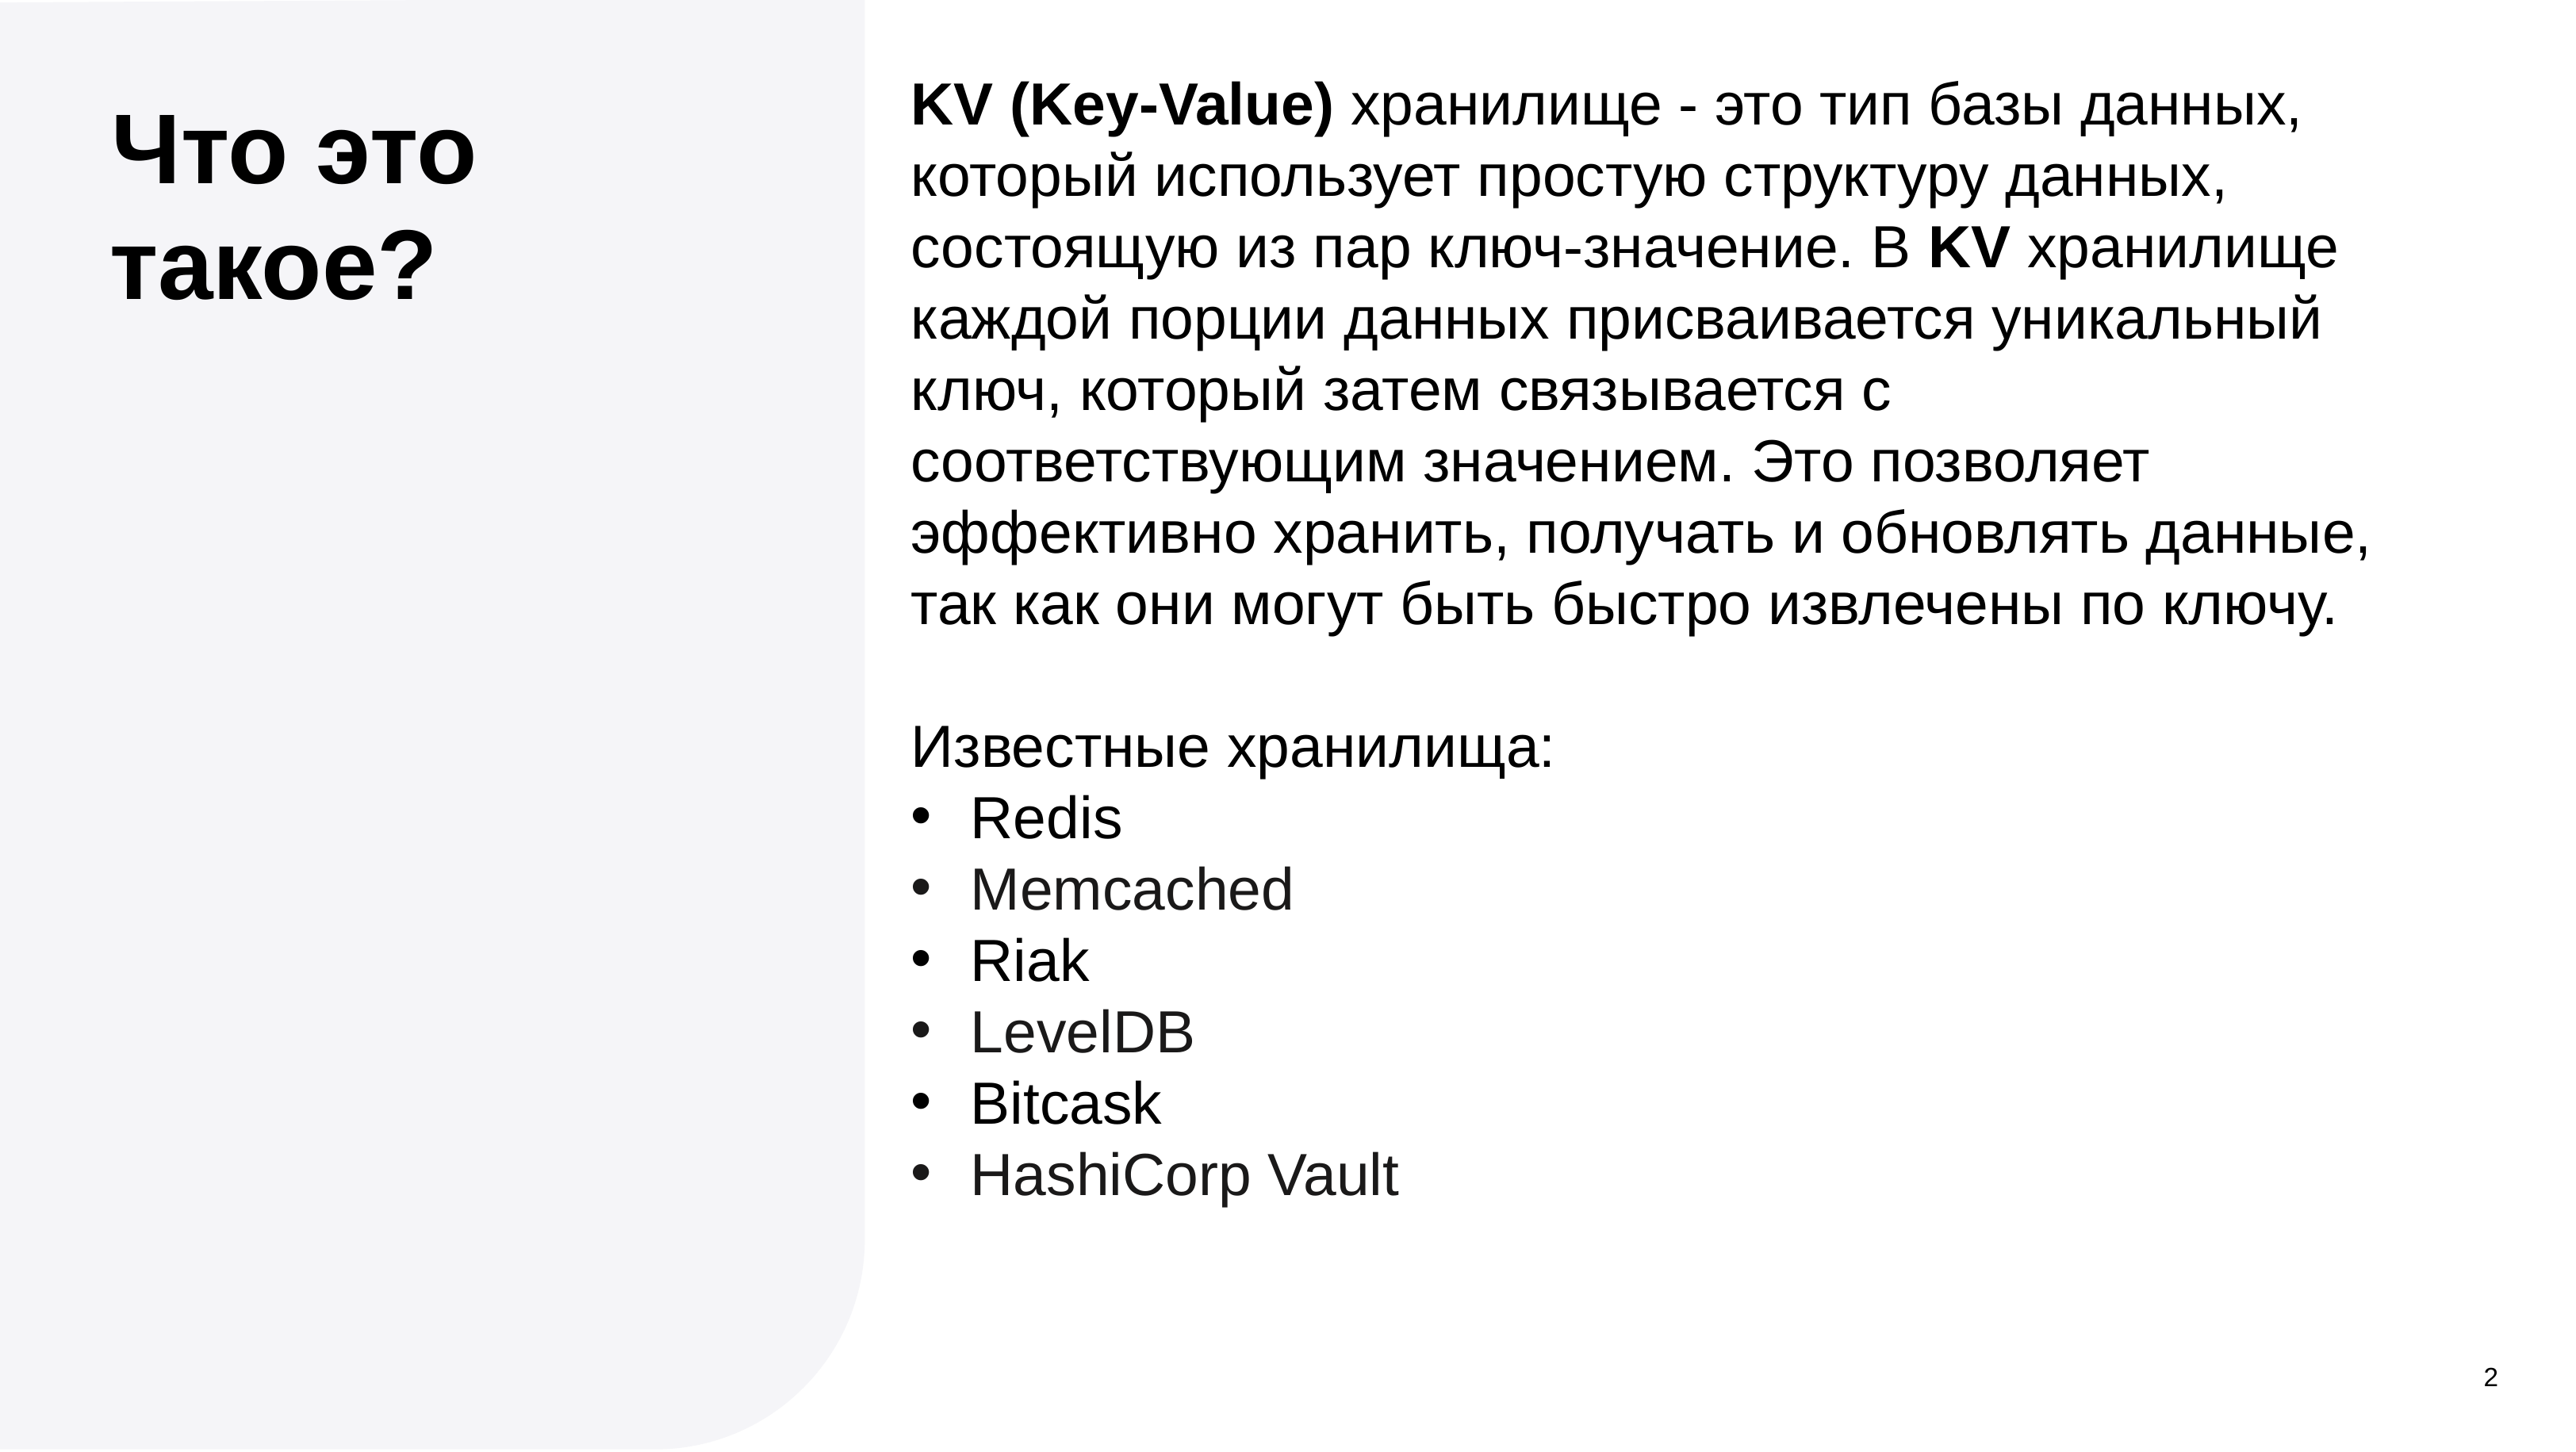

KV (Key-Value) хранилище - это тип базы данных, который использует простую структуру данных, состоящую из пар ключ-значение. В KV хранилище каждой порции данных присваивается уникальный ключ, который затем связывается с соответствующим значением. Это позволяет эффективно хранить, получать и обновлять данные, так как они могут быть быстро извлечены по ключу.

Известные хранилища:
Redis
Memcached
Riak
LevelDB
Bitcask
HashiCorp Vault
Что это такое?
2